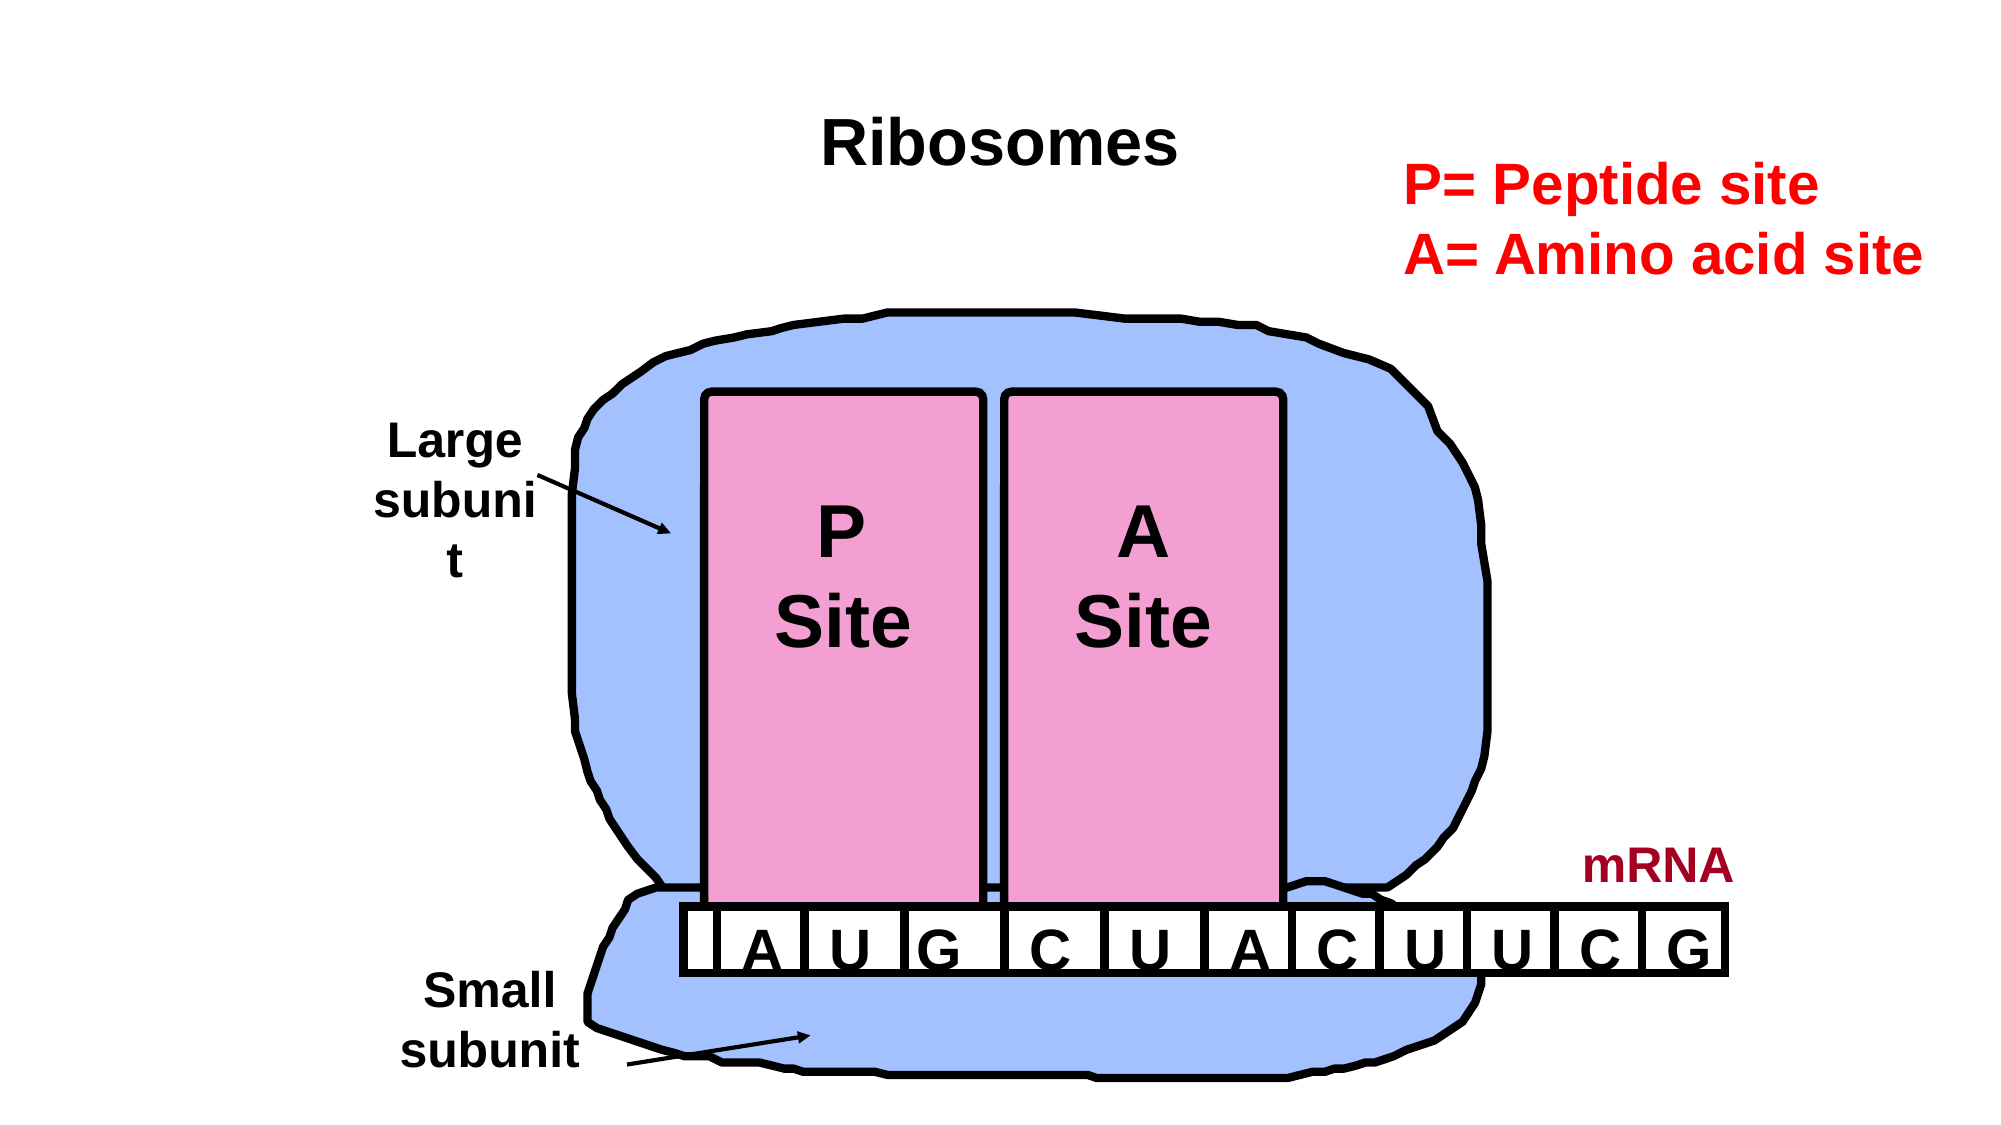

Ribosomes
P= Peptide site
A= Amino acid site

Large
subunit

  P
Site
  A
Site
mRNA
A
U
G
C
U
A
C
U
U
C
G

Small subunit